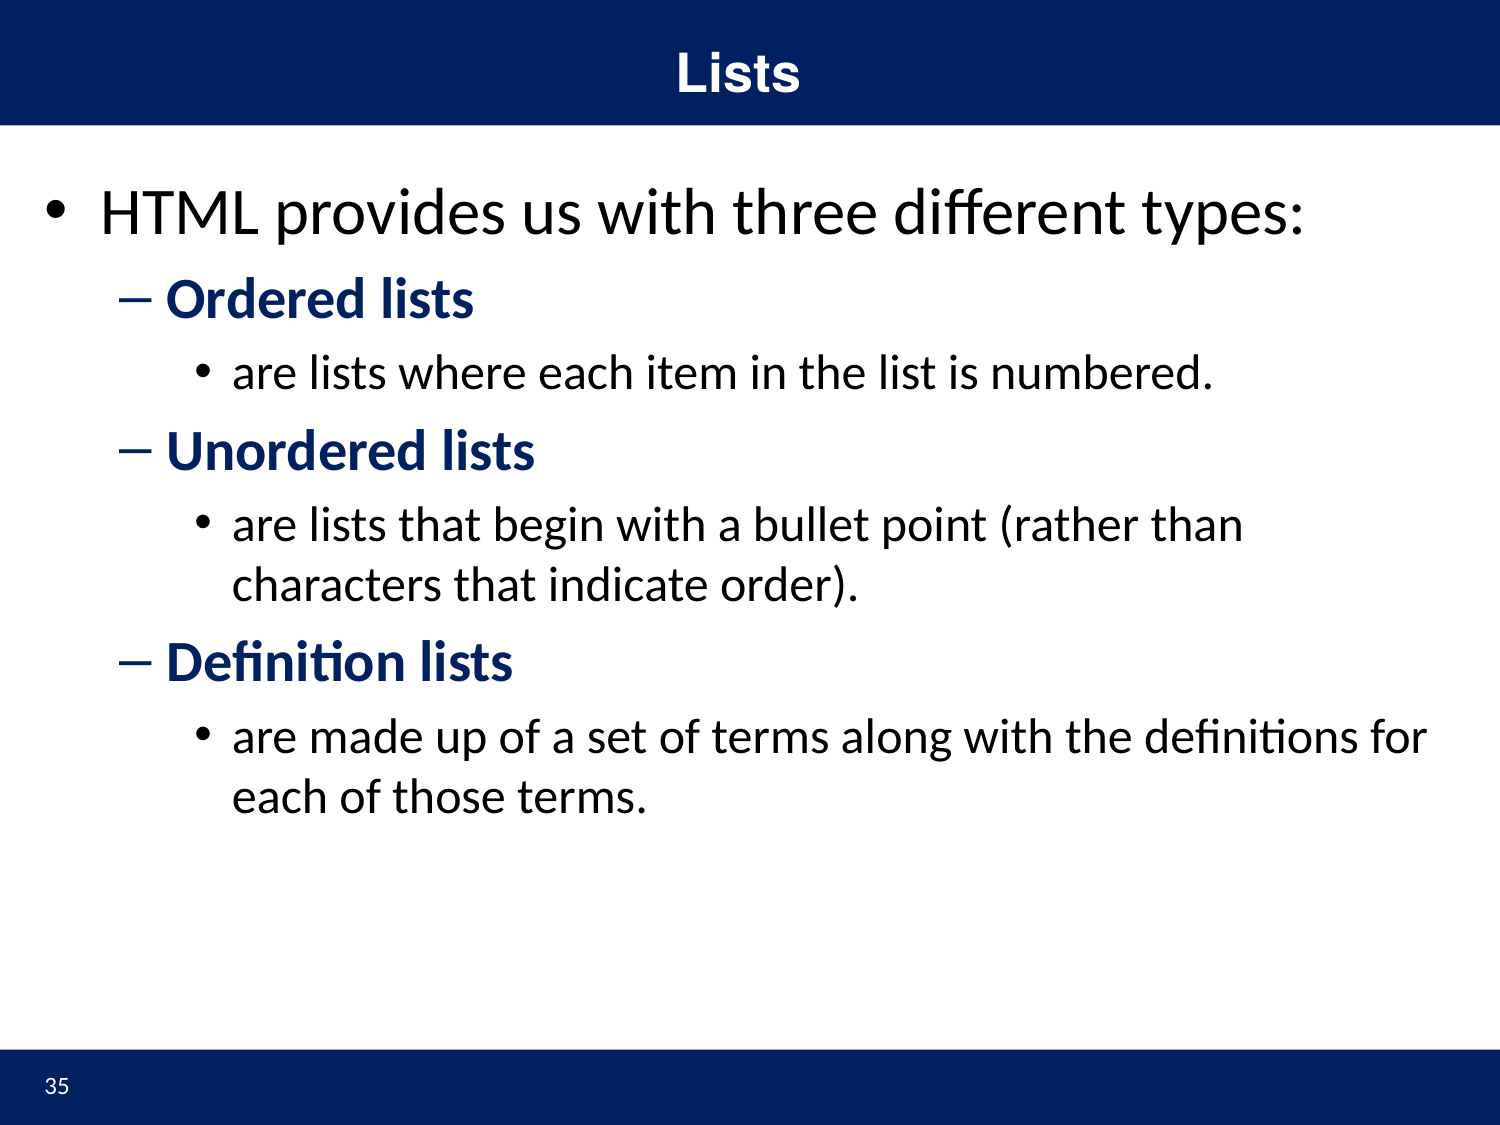

# Lists
HTML provides us with three different types:
Ordered lists
are lists where each item in the list is numbered.
Unordered lists
are lists that begin with a bullet point (rather than characters that indicate order).
Definition lists
are made up of a set of terms along with the definitions for each of those terms.
35